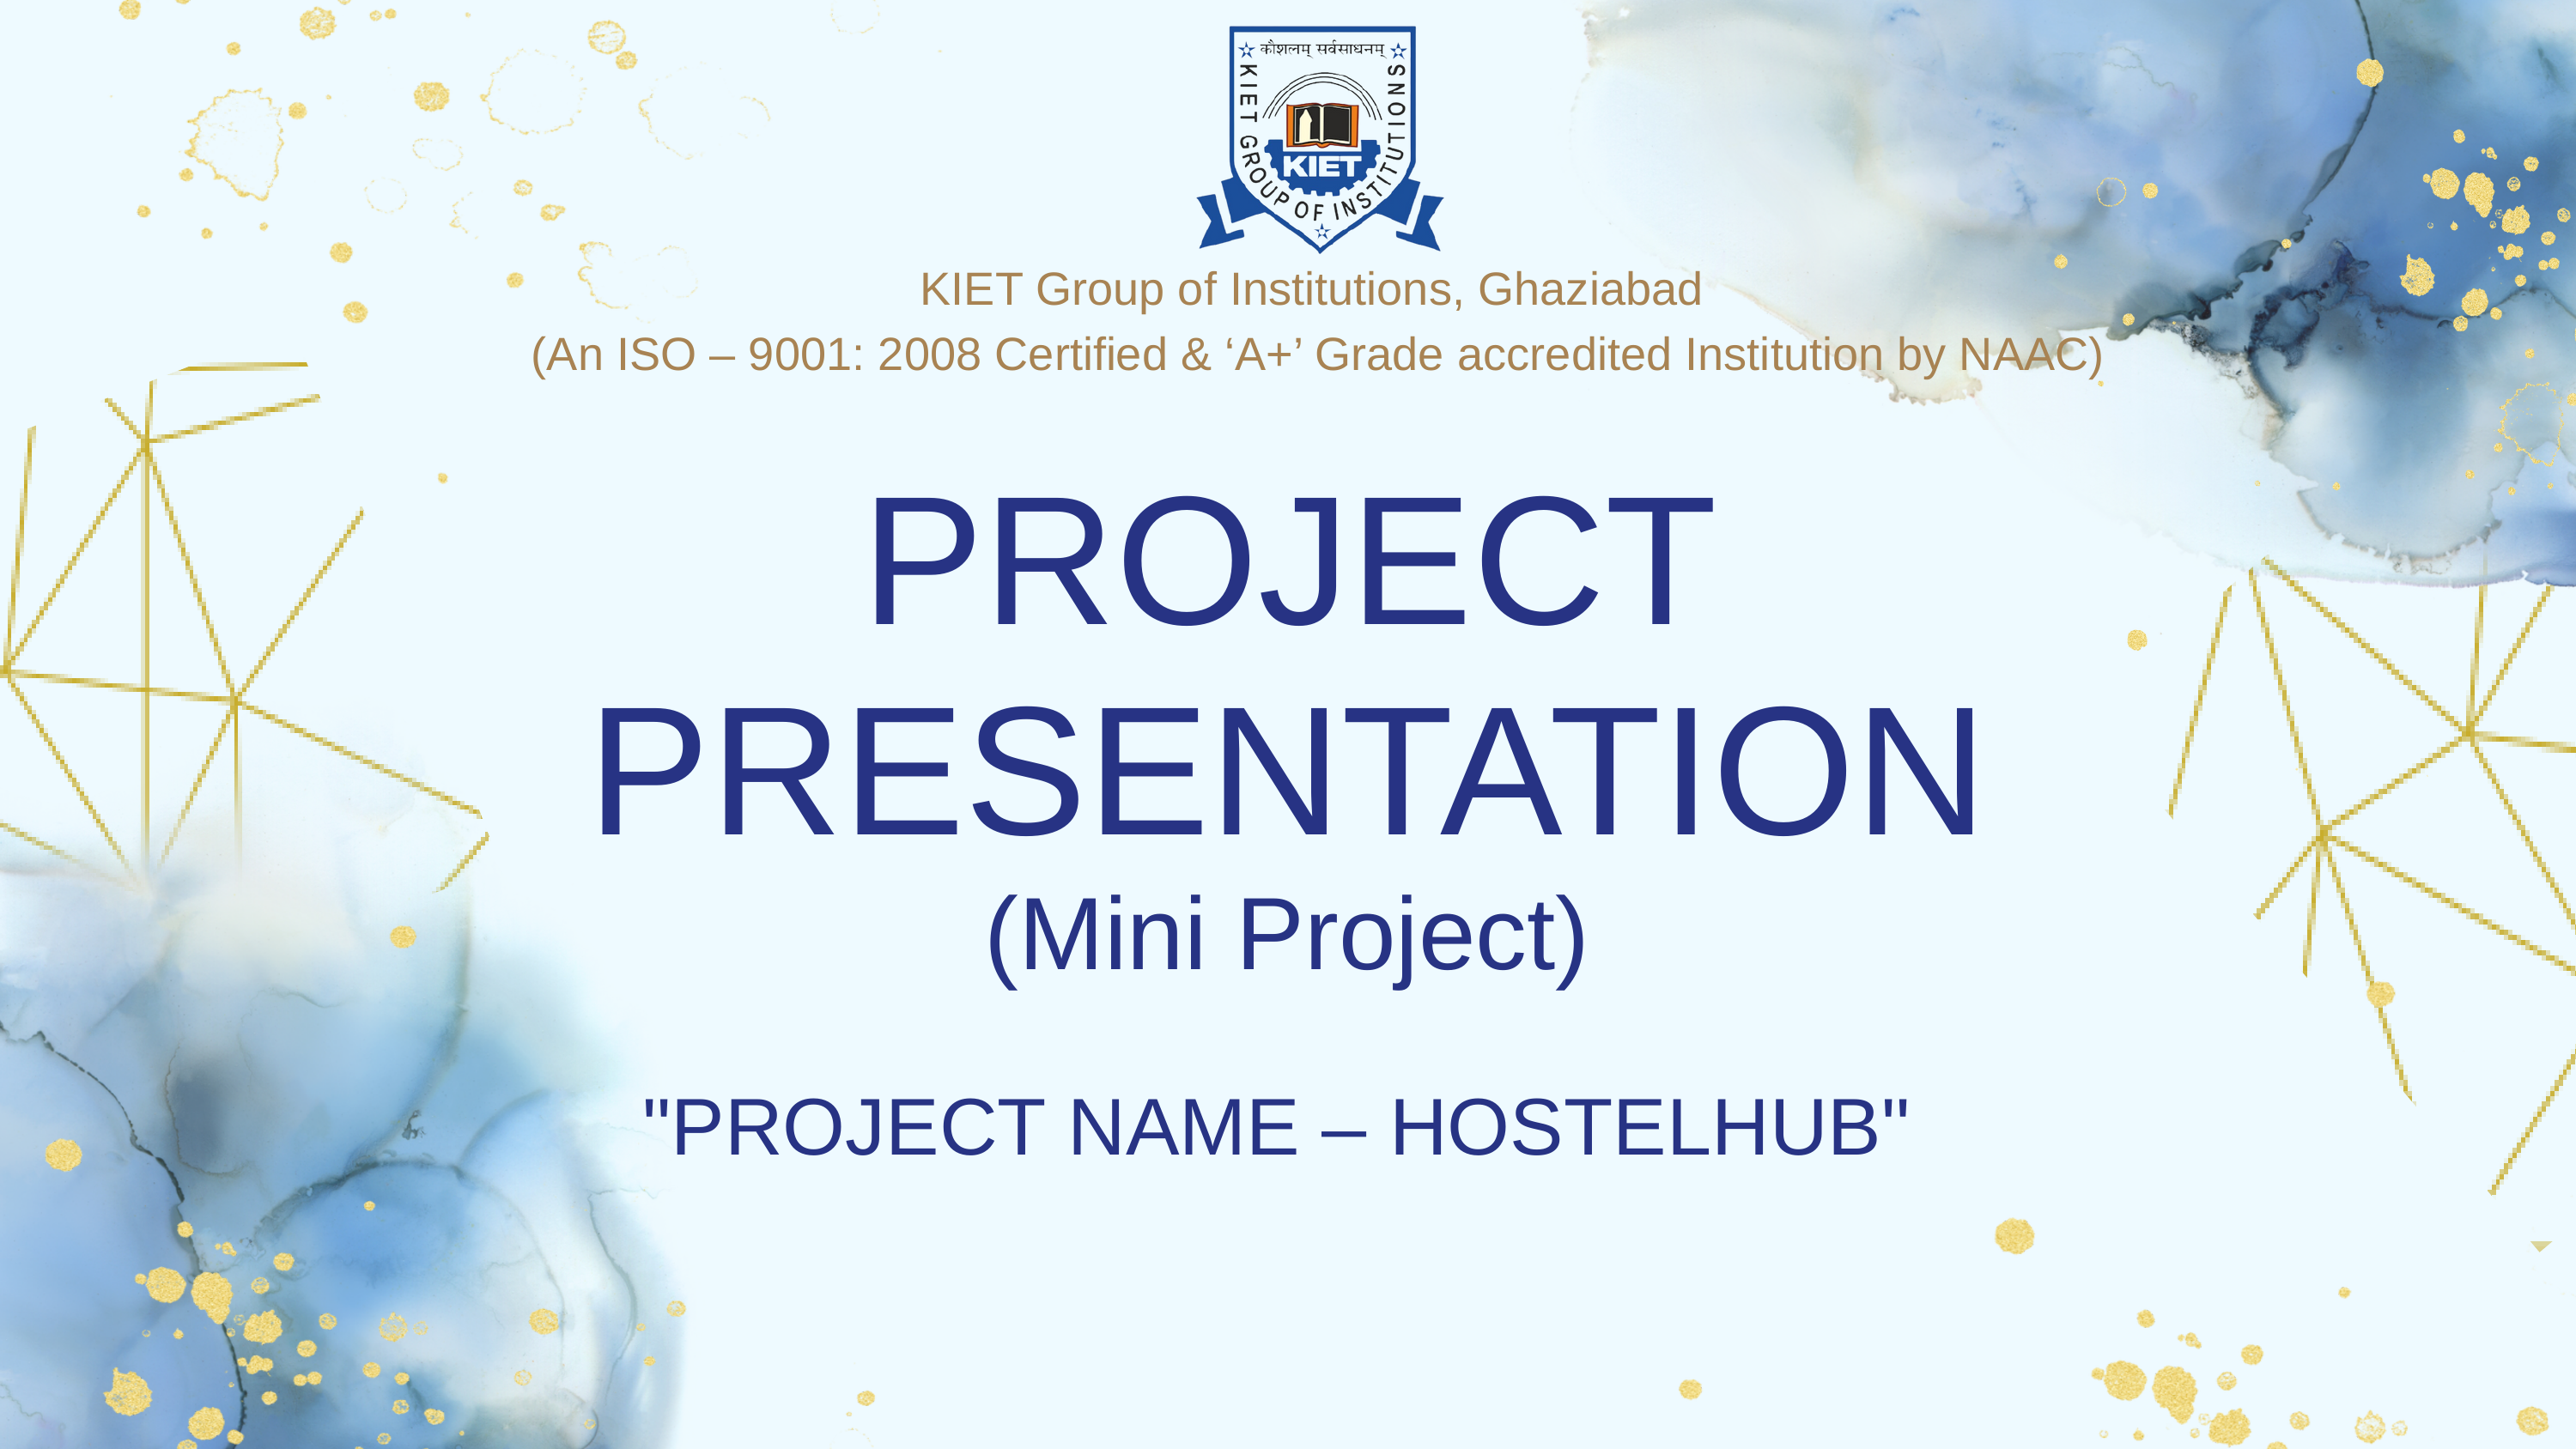

KIET Group of Institutions, Ghaziabad
(An ISO – 9001: 2008 Certified & ‘A+’ Grade accredited Institution by NAAC)

PROJECT PRESENTATION
(Mini Project)

"PROJECT NAME – HOSTELHUB"